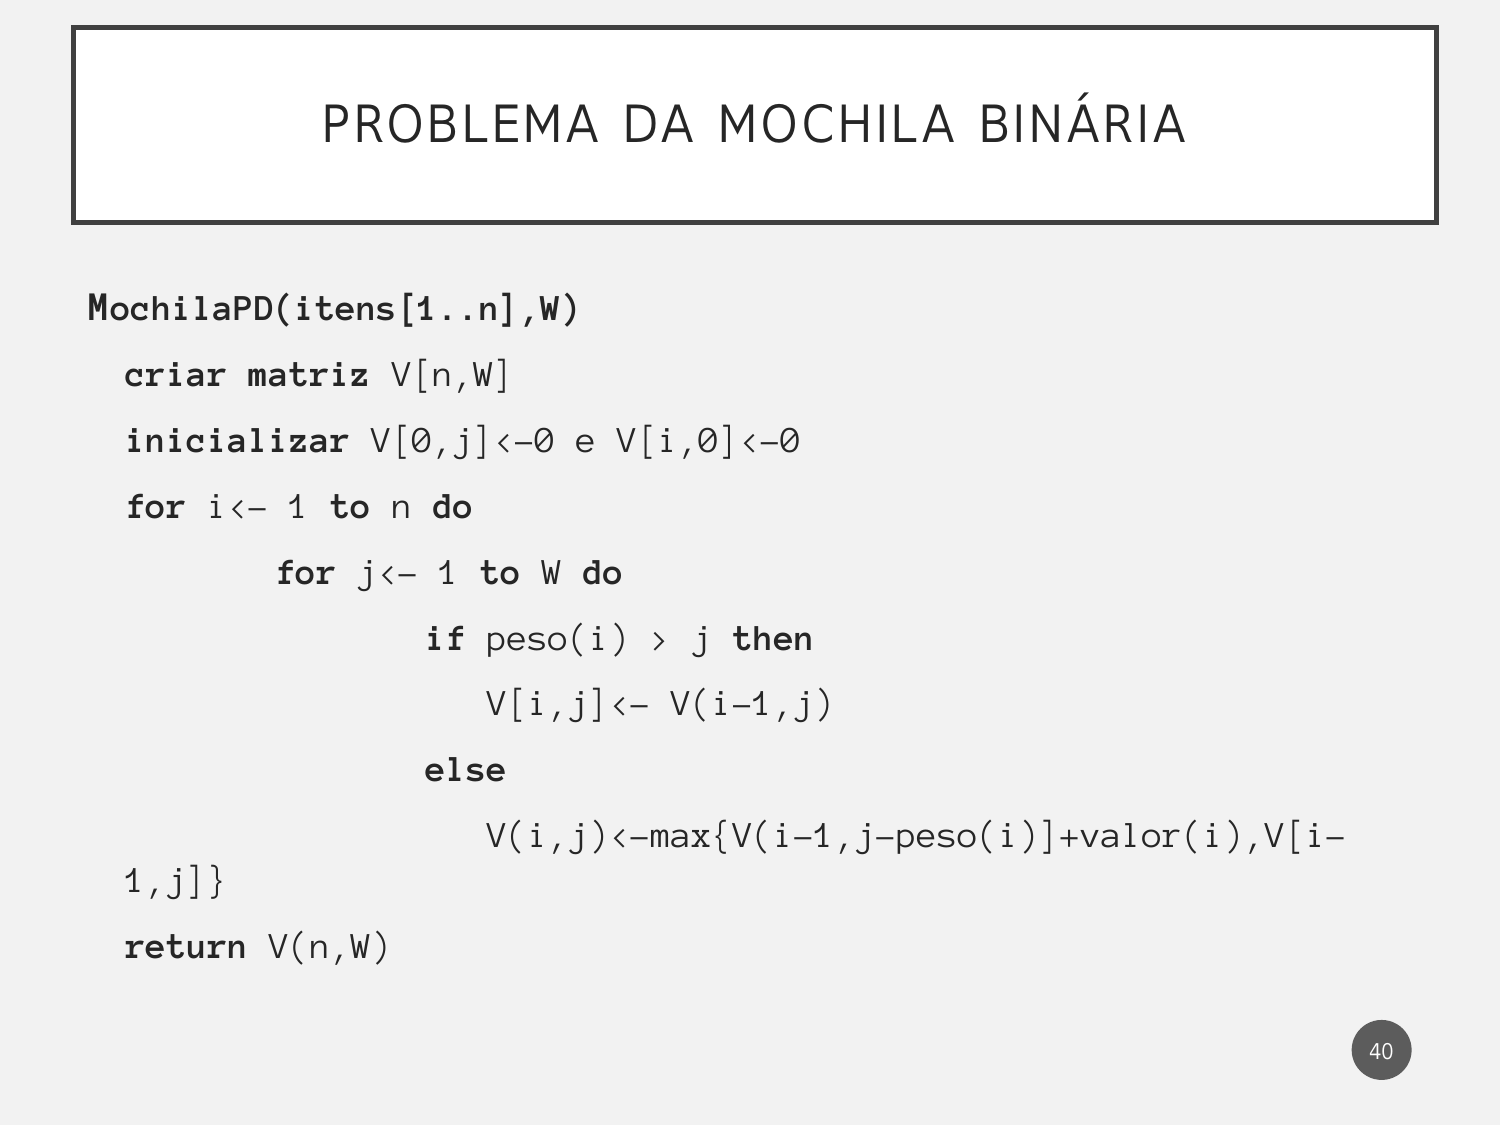

# Problema da mochila binária
MochilaPD(itens[1..n],W)
criar matriz V[n,W]
inicializar V[0,j]<-0 e V[i,0]<-0
for i<- 1 to n do
	for j<- 1 to W do
		if peso(i) > j then
		   V[i,j]<- V(i-1,j)
		else
		   V(i,j)<-max{V(i-1,j-peso(i)]+valor(i),V[i-1,j]}
return V(n,W)

40